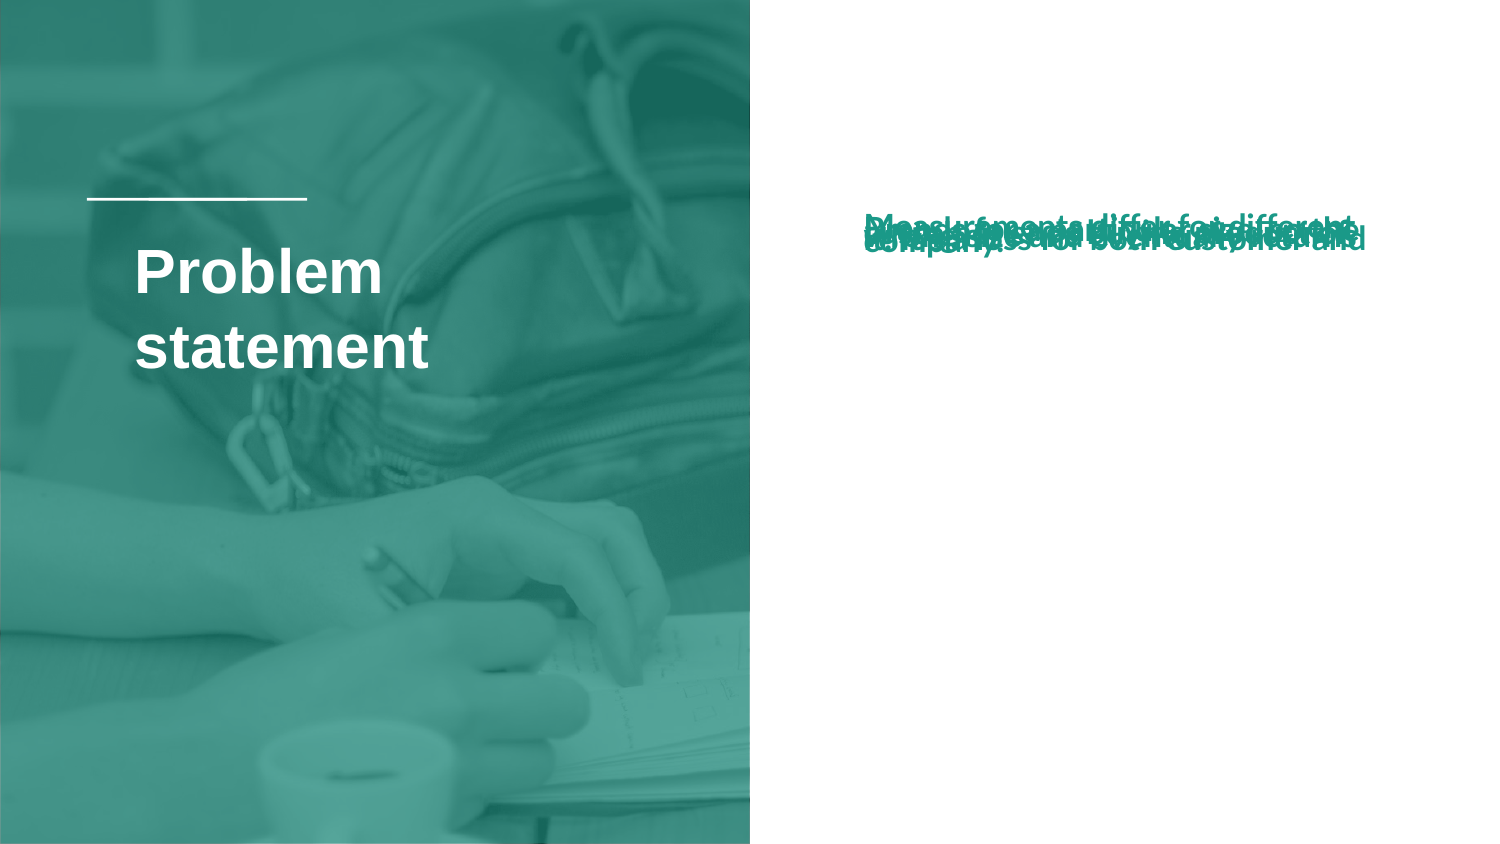

# Problem statement
Measurements differ for different Brands for a particular size, so the customer ends buying product of wrong size and eventually returns it. It’s a loss for both customer and company.